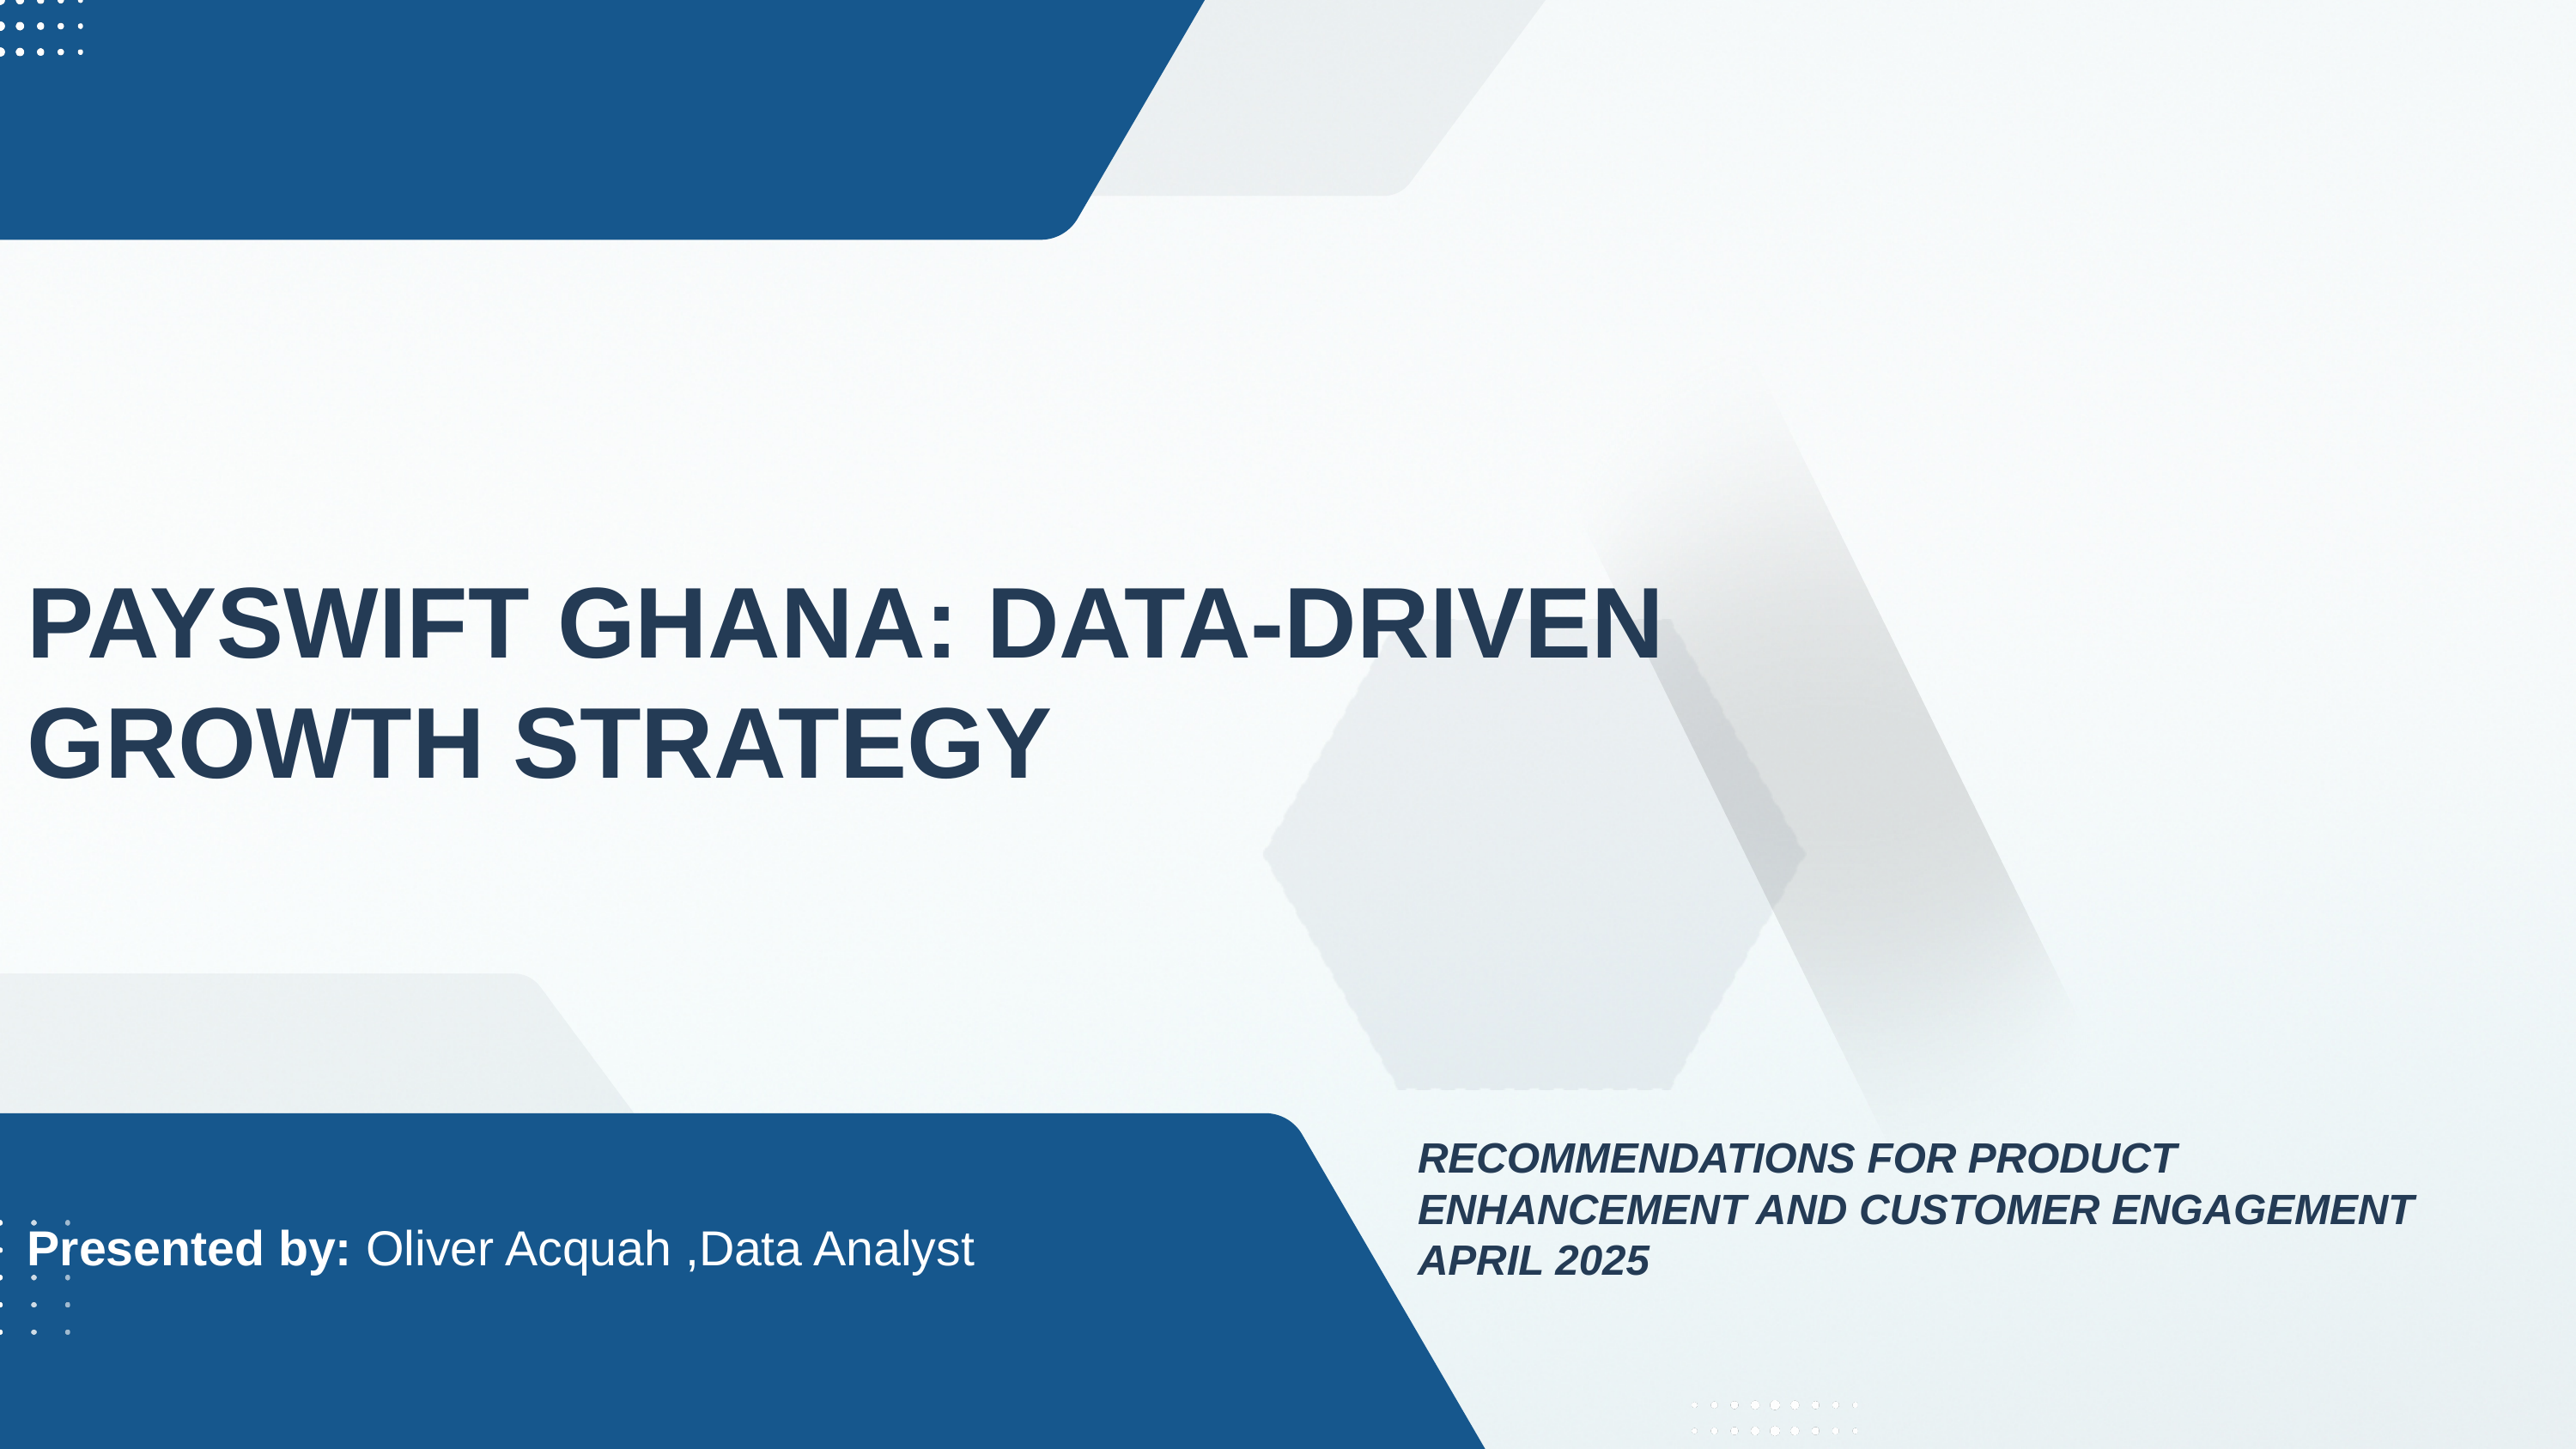

PAYSWIFT GHANA: DATA-DRIVEN GROWTH STRATEGY

RECOMMENDATIONS FOR PRODUCT ENHANCEMENT AND CUSTOMER ENGAGEMENT
APRIL 2025

Presented by: Oliver Acquah ,Data Analyst